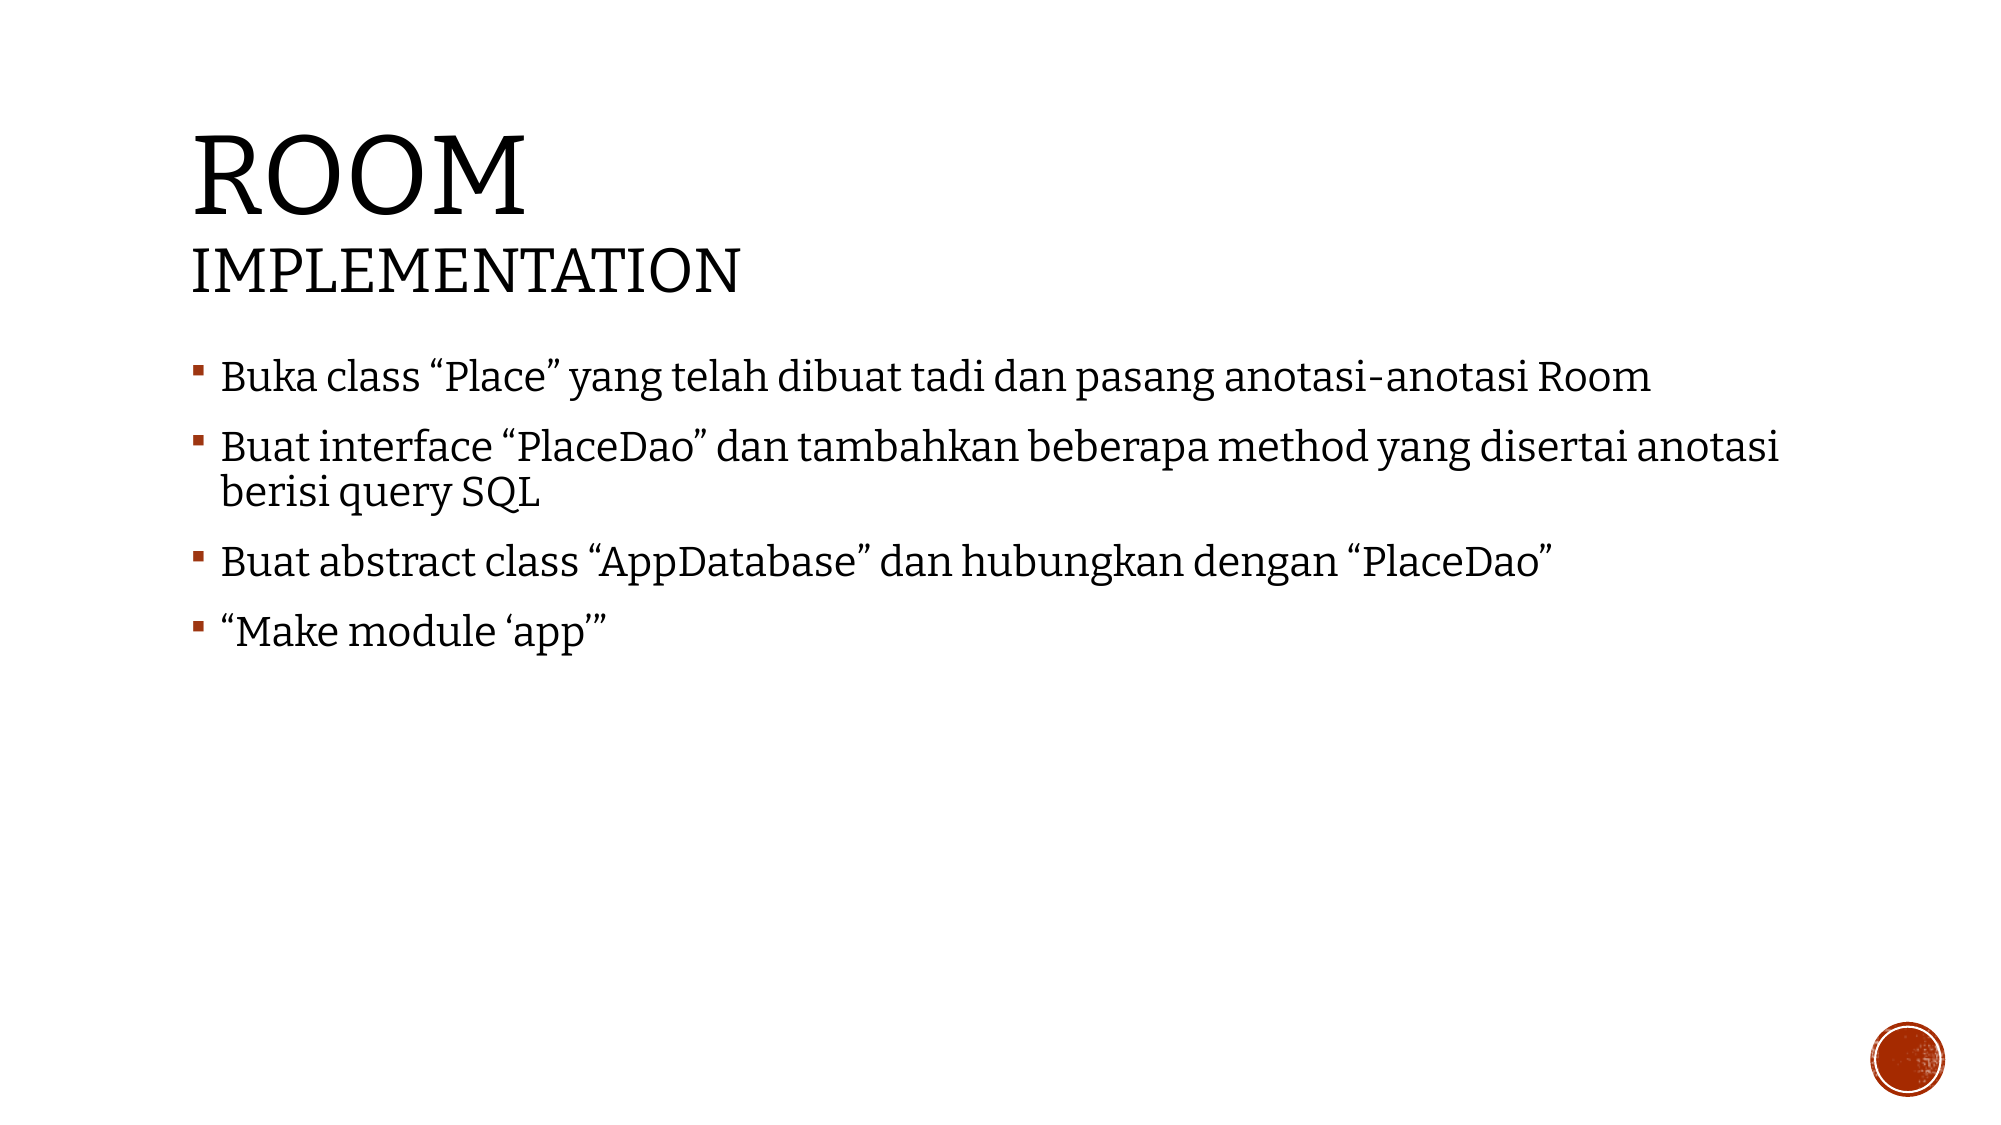

# Room Implementation
Buka class “Place” yang telah dibuat tadi dan pasang anotasi-anotasi Room
Buat interface “PlaceDao” dan tambahkan beberapa method yang disertai anotasi berisi query SQL
Buat abstract class “AppDatabase” dan hubungkan dengan “PlaceDao”
“Make module ‘app’”